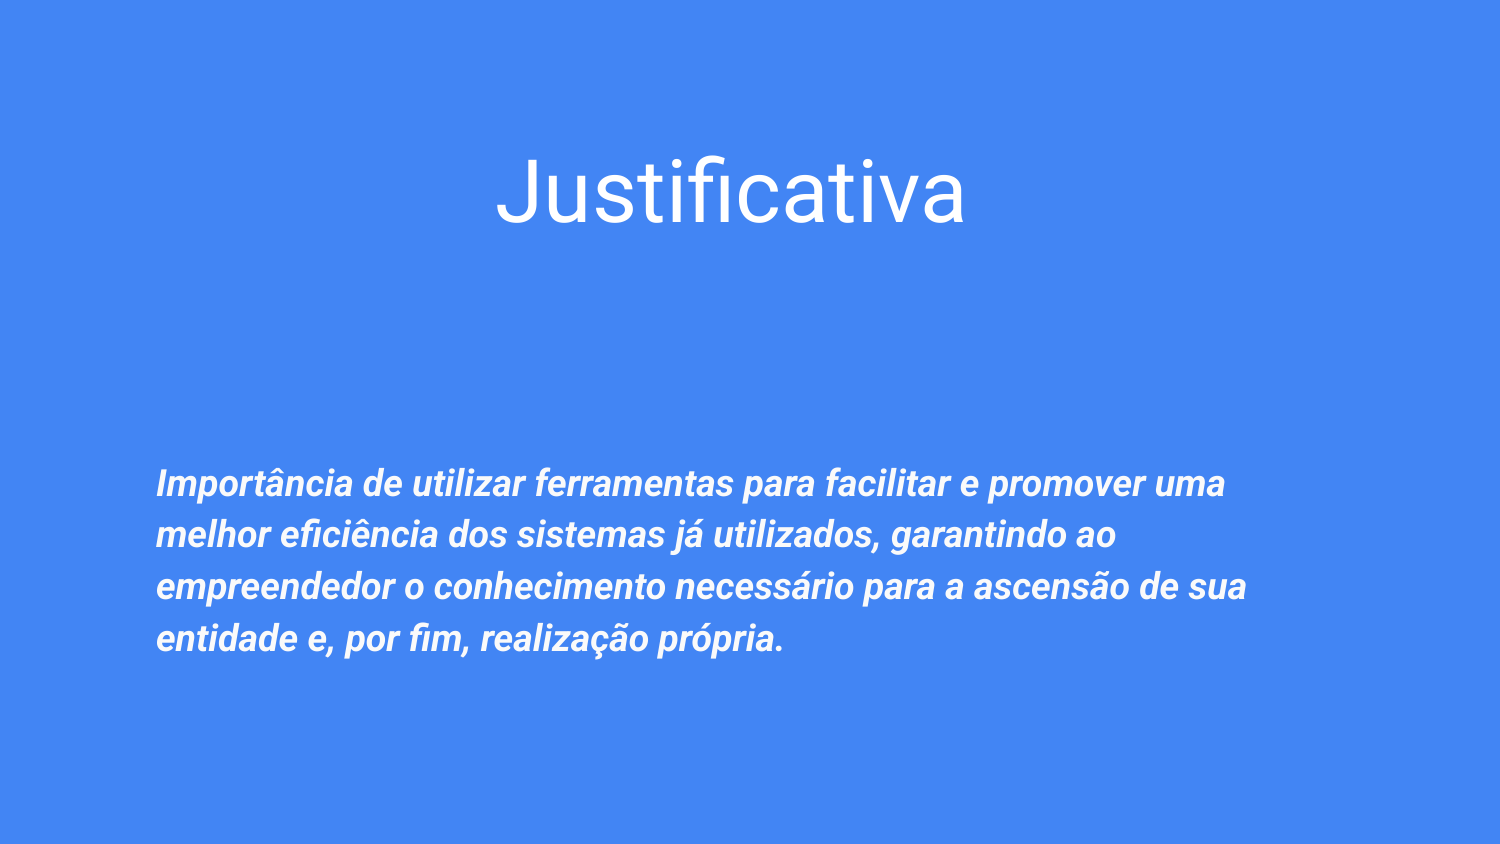

# Justificativa
Importância de utilizar ferramentas para facilitar e promover uma melhor eficiência dos sistemas já utilizados, garantindo ao empreendedor o conhecimento necessário para a ascensão de sua entidade e, por fim, realização própria.